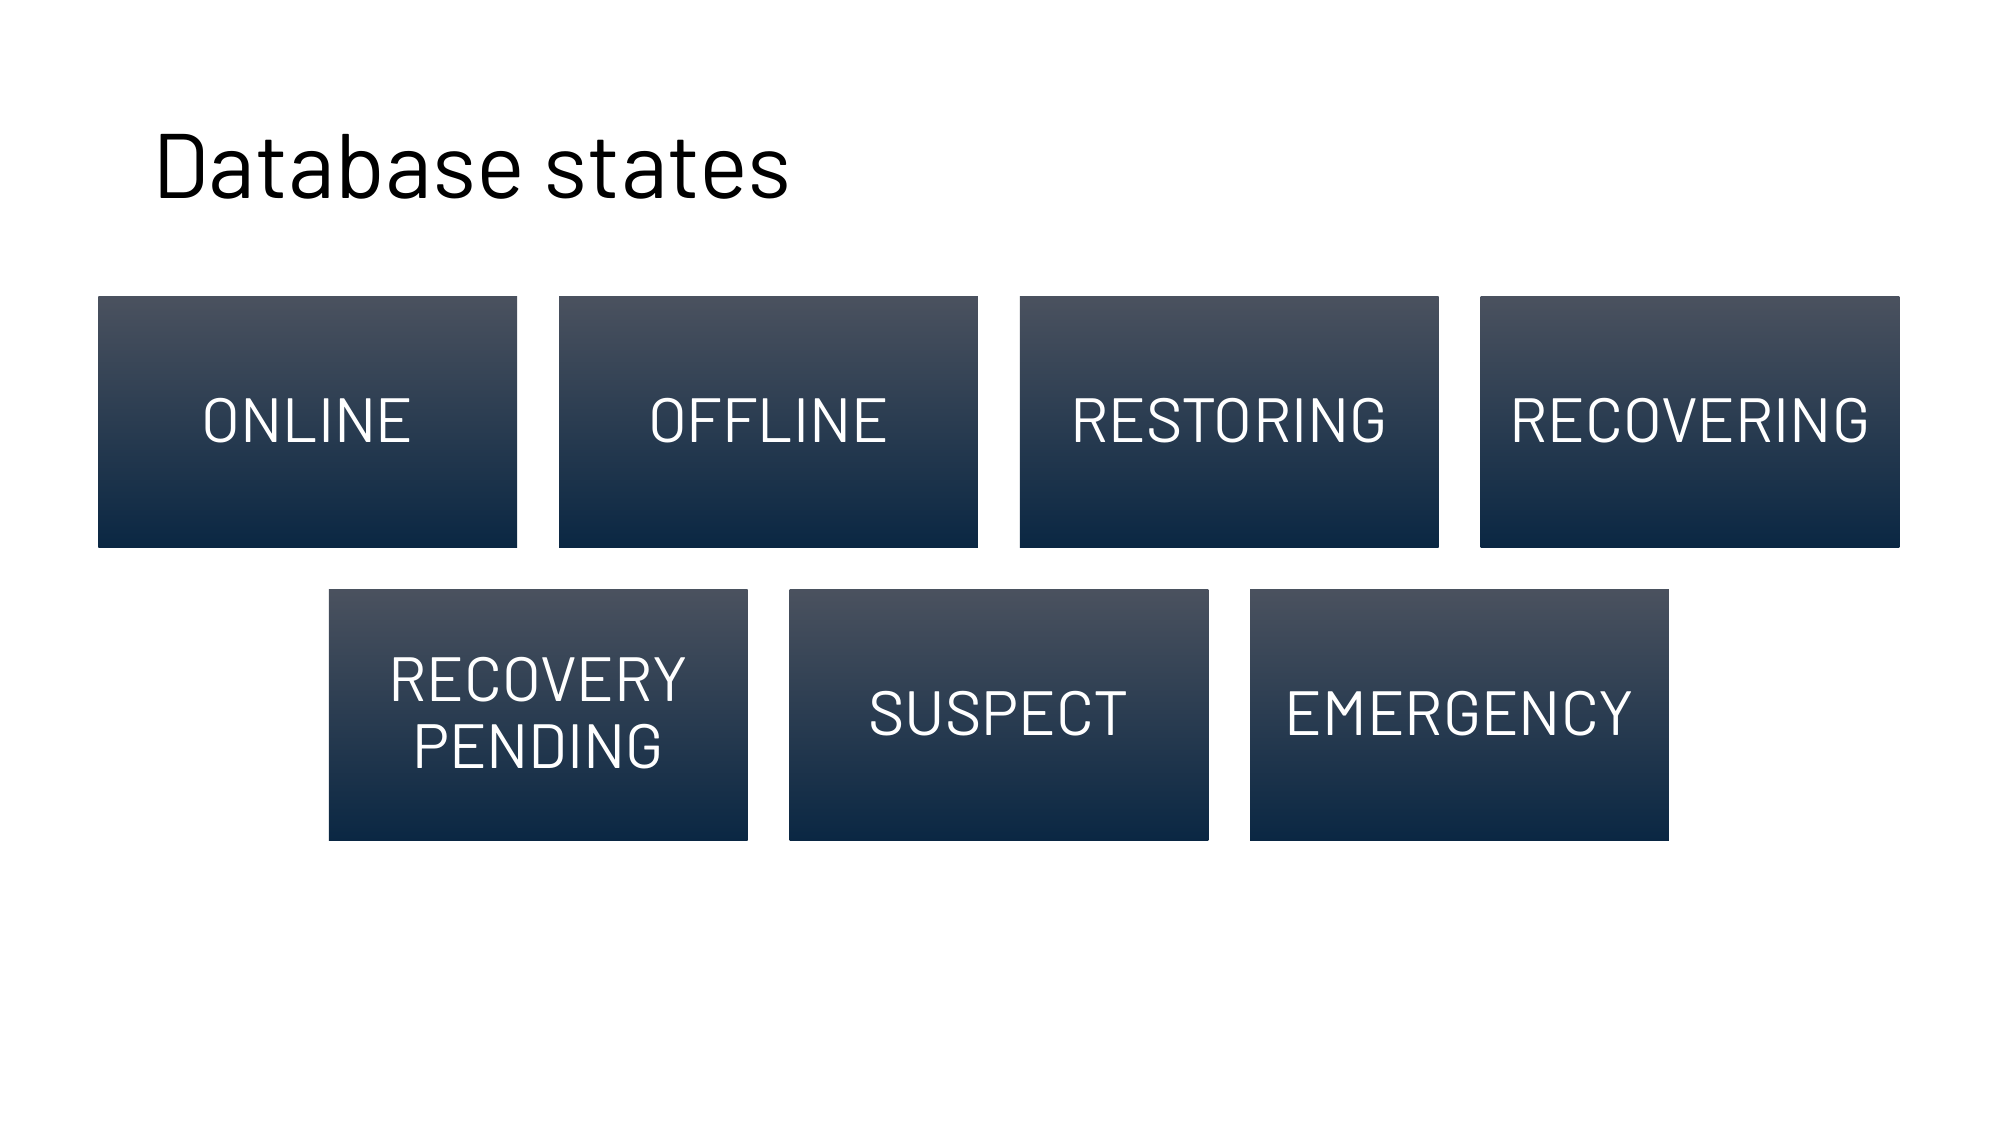

# Database states
ONLINE
OFFLINE
RESTORING
RECOVERING
RECOVERY PENDING
SUSPECT
EMERGENCY